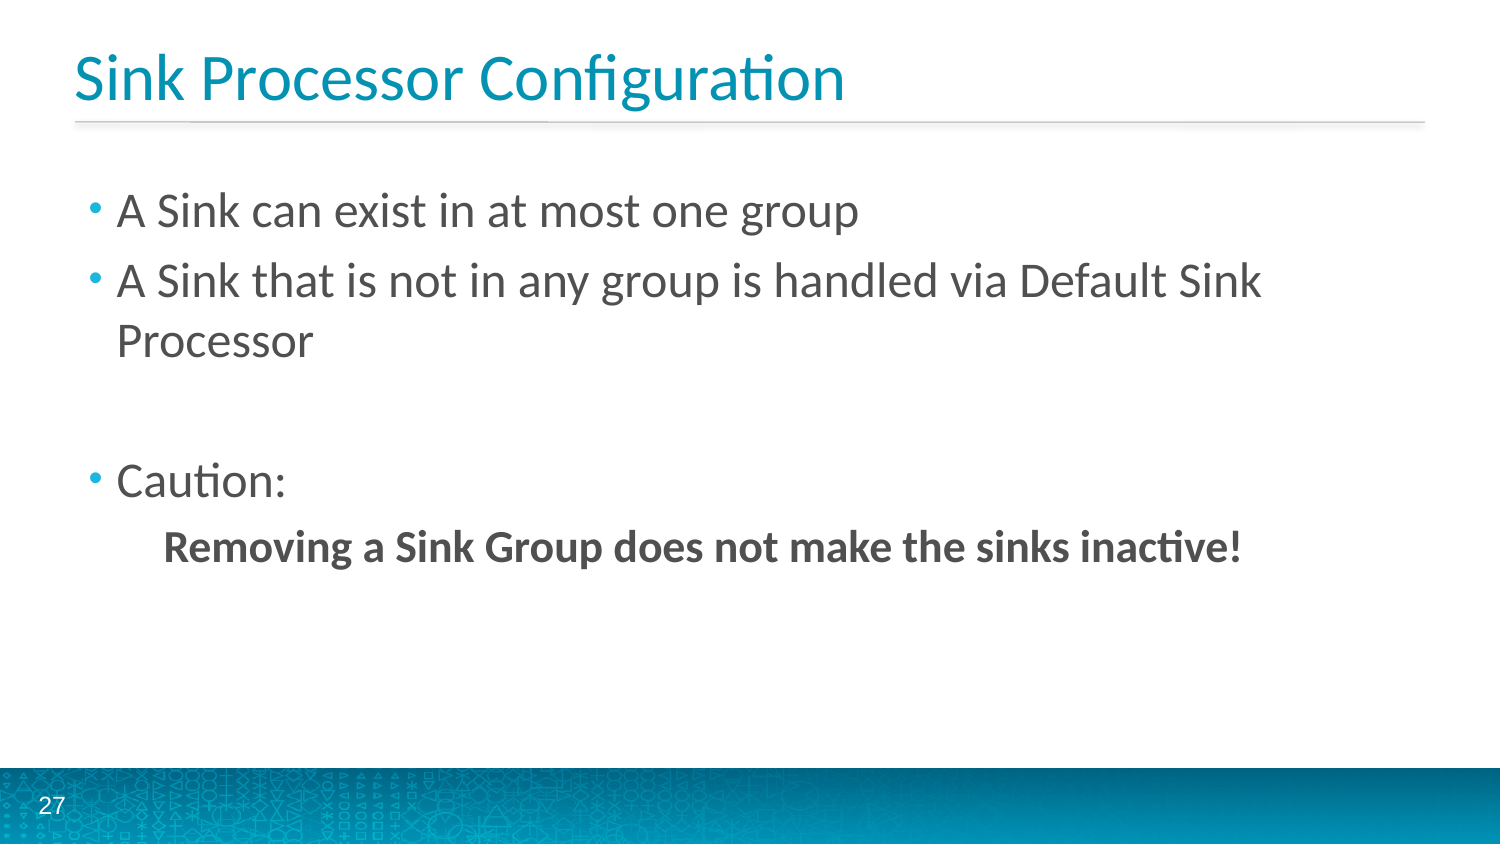

# Sink Processor Configuration
A Sink can exist in at most one group
A Sink that is not in any group is handled via Default Sink Processor

Caution:
Removing a Sink Group does not make the sinks inactive!
27